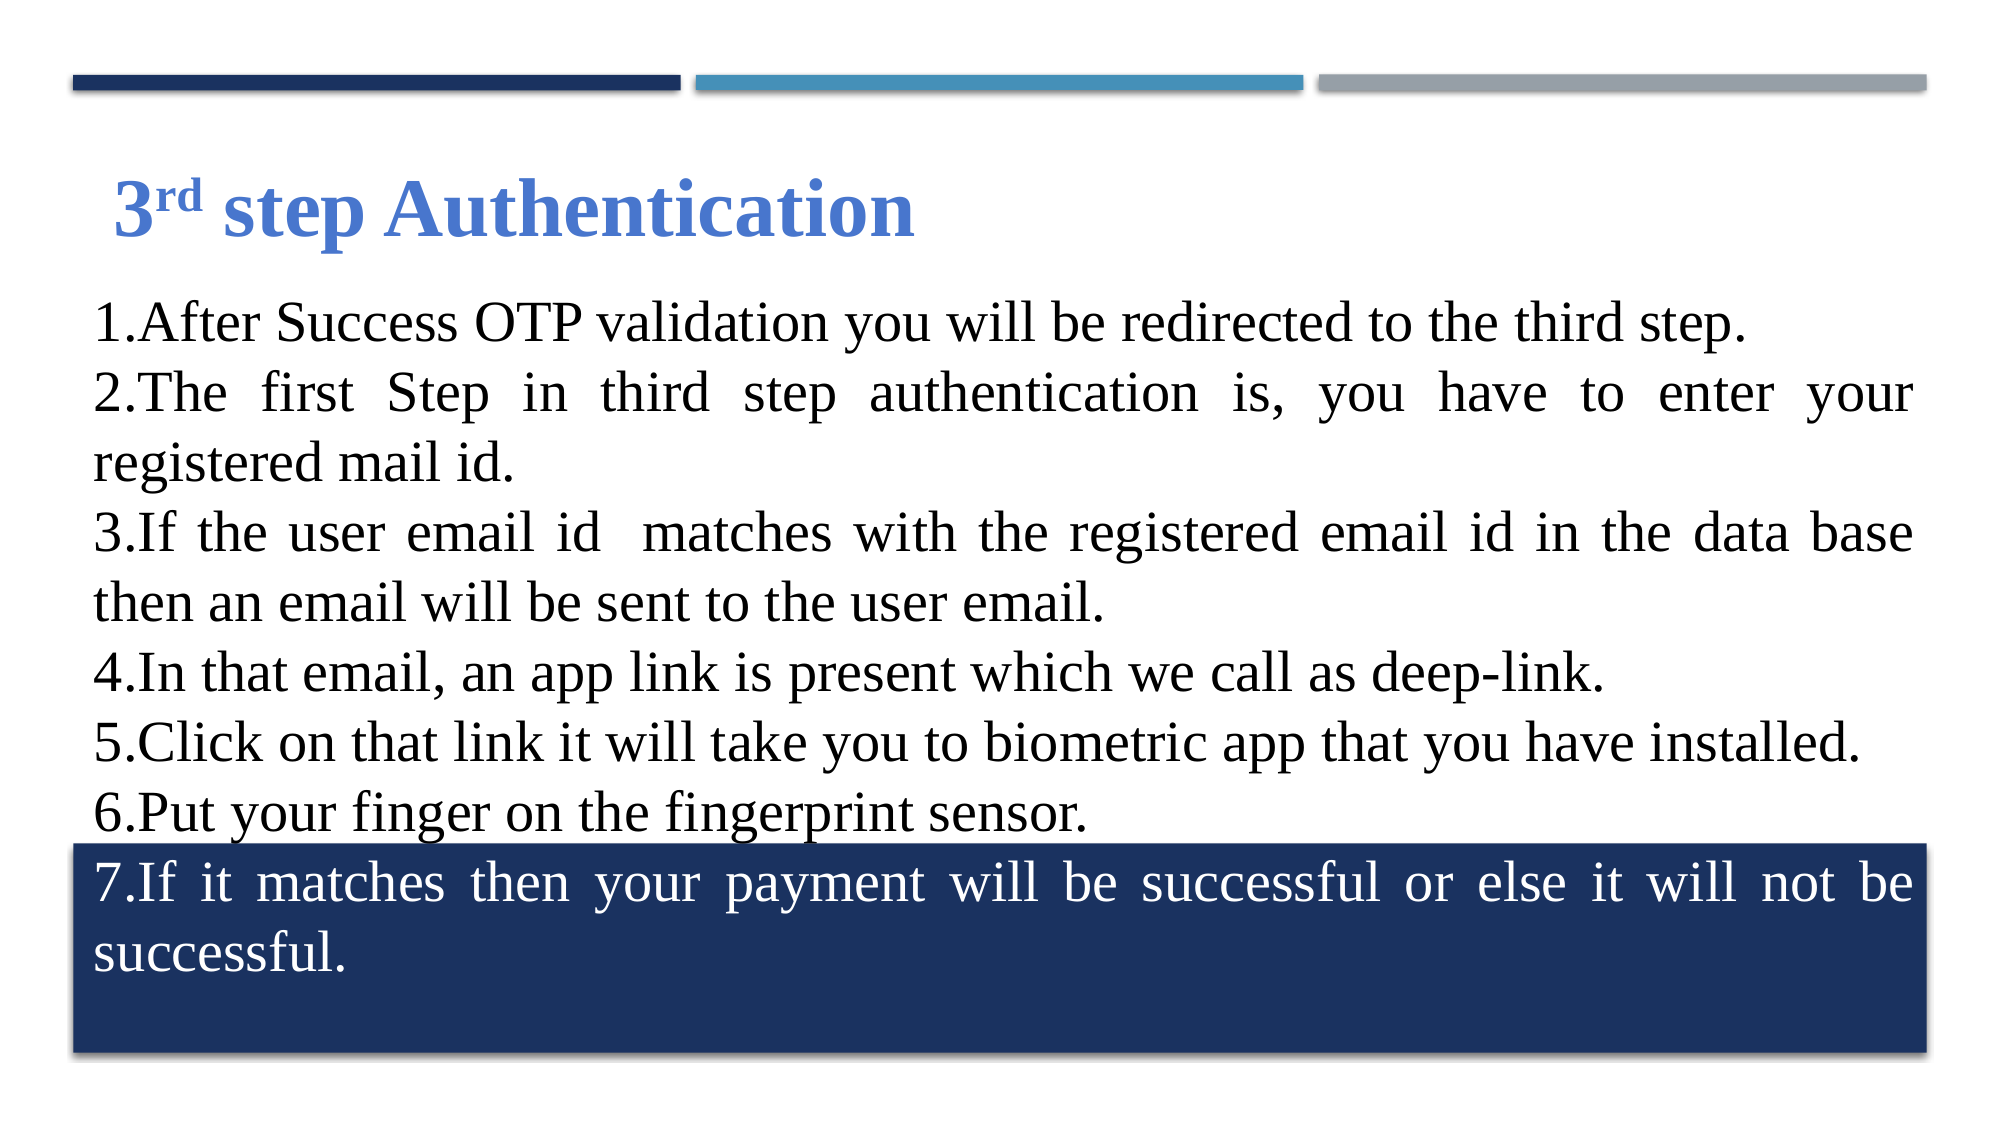

3rd step Authentication
1.After Success OTP validation you will be redirected to the third step.
2.The first Step in third step authentication is, you have to enter your registered mail id.
3.If the user email id  matches with the registered email id in the data base then an email will be sent to the user email.
4.In that email, an app link is present which we call as deep-link.
5.Click on that link it will take you to biometric app that you have installed.
6.Put your finger on the fingerprint sensor.
7.If it matches then your payment will be successful or else it will not be successful.